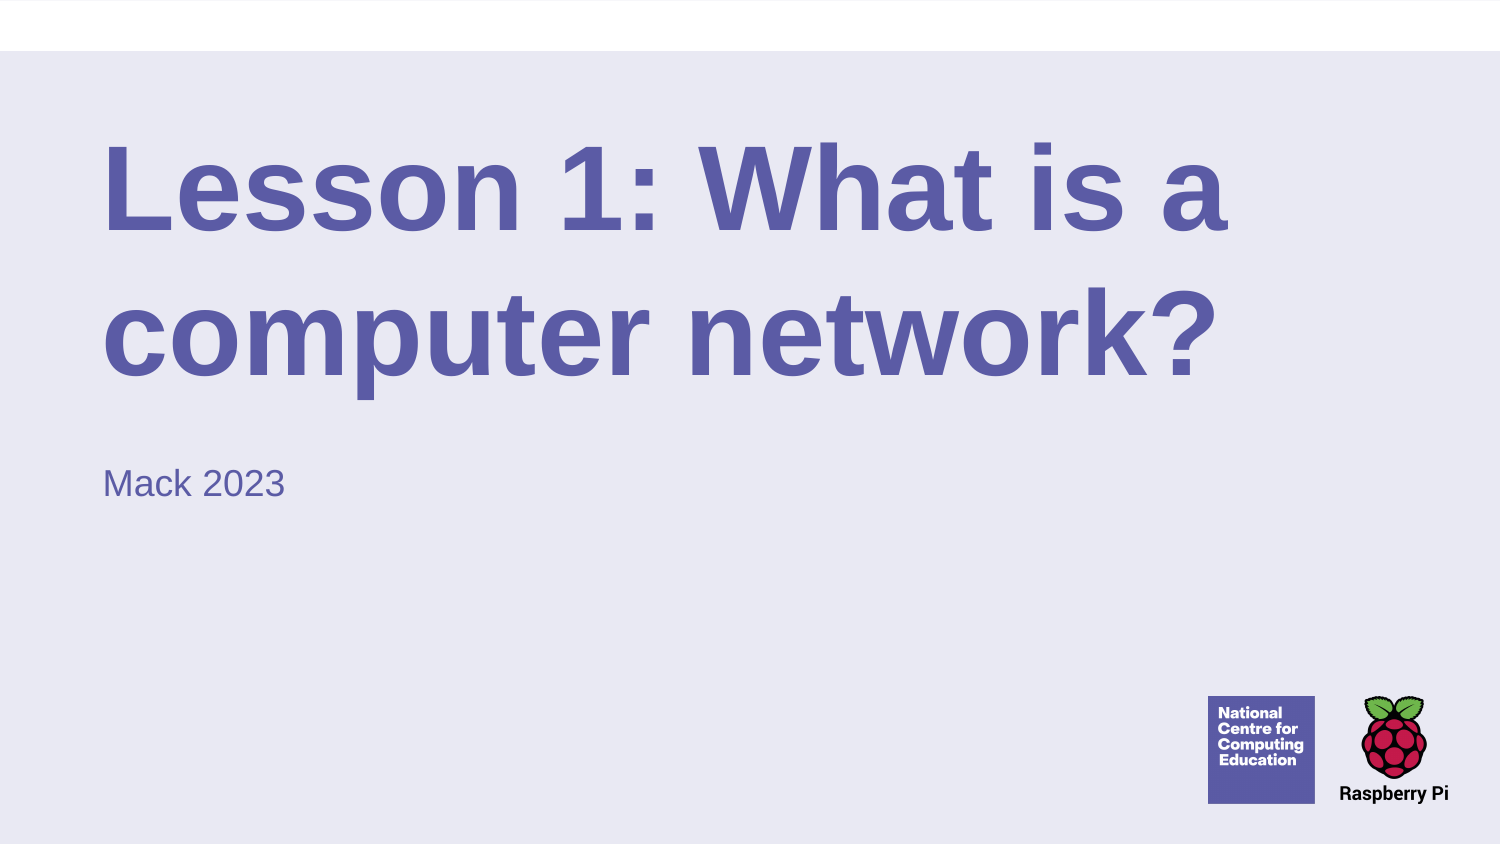

# Lesson 1: What is a computer network?
Mack 2023